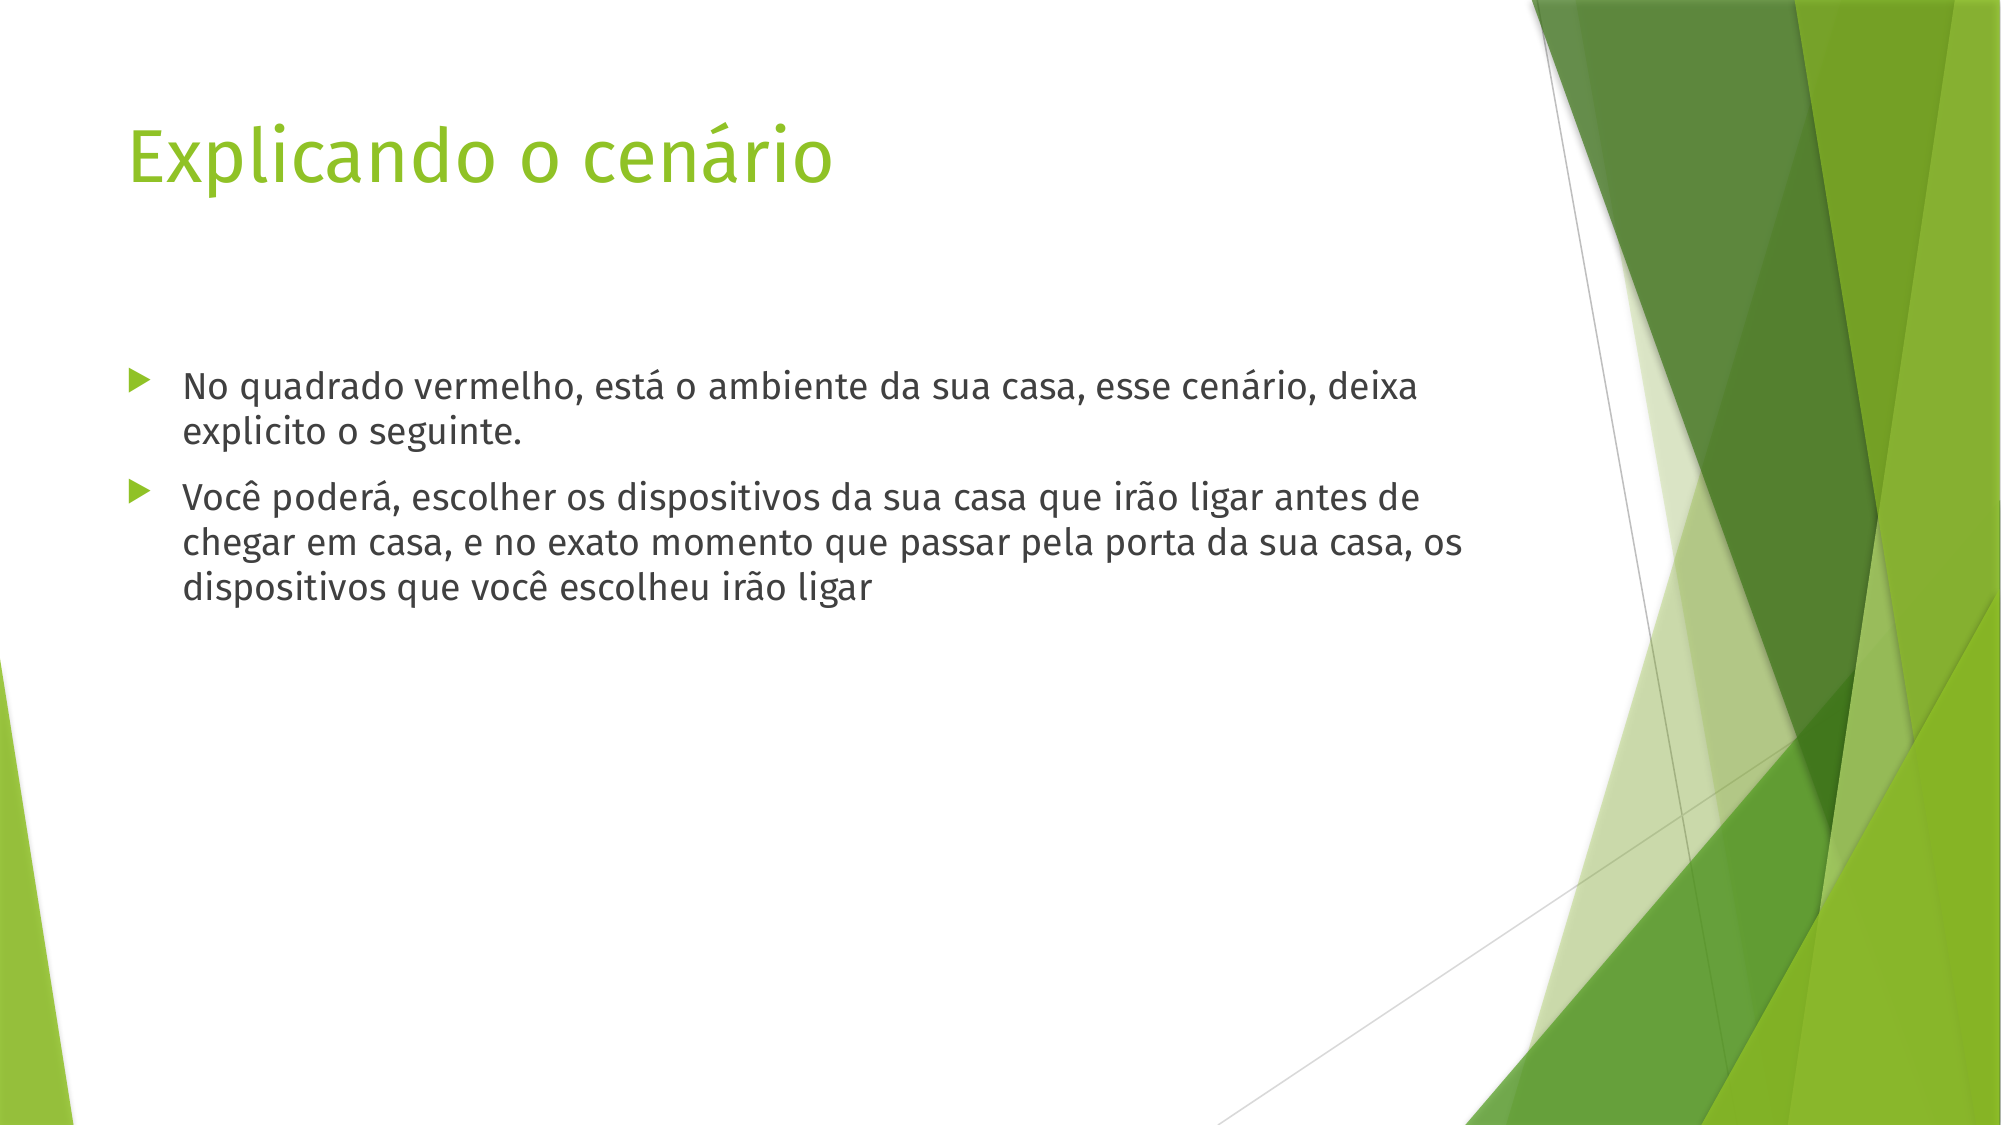

# Explicando o cenário
No quadrado vermelho, está o ambiente da sua casa, esse cenário, deixa explicito o seguinte.
Você poderá, escolher os dispositivos da sua casa que irão ligar antes de chegar em casa, e no exato momento que passar pela porta da sua casa, os dispositivos que você escolheu irão ligar